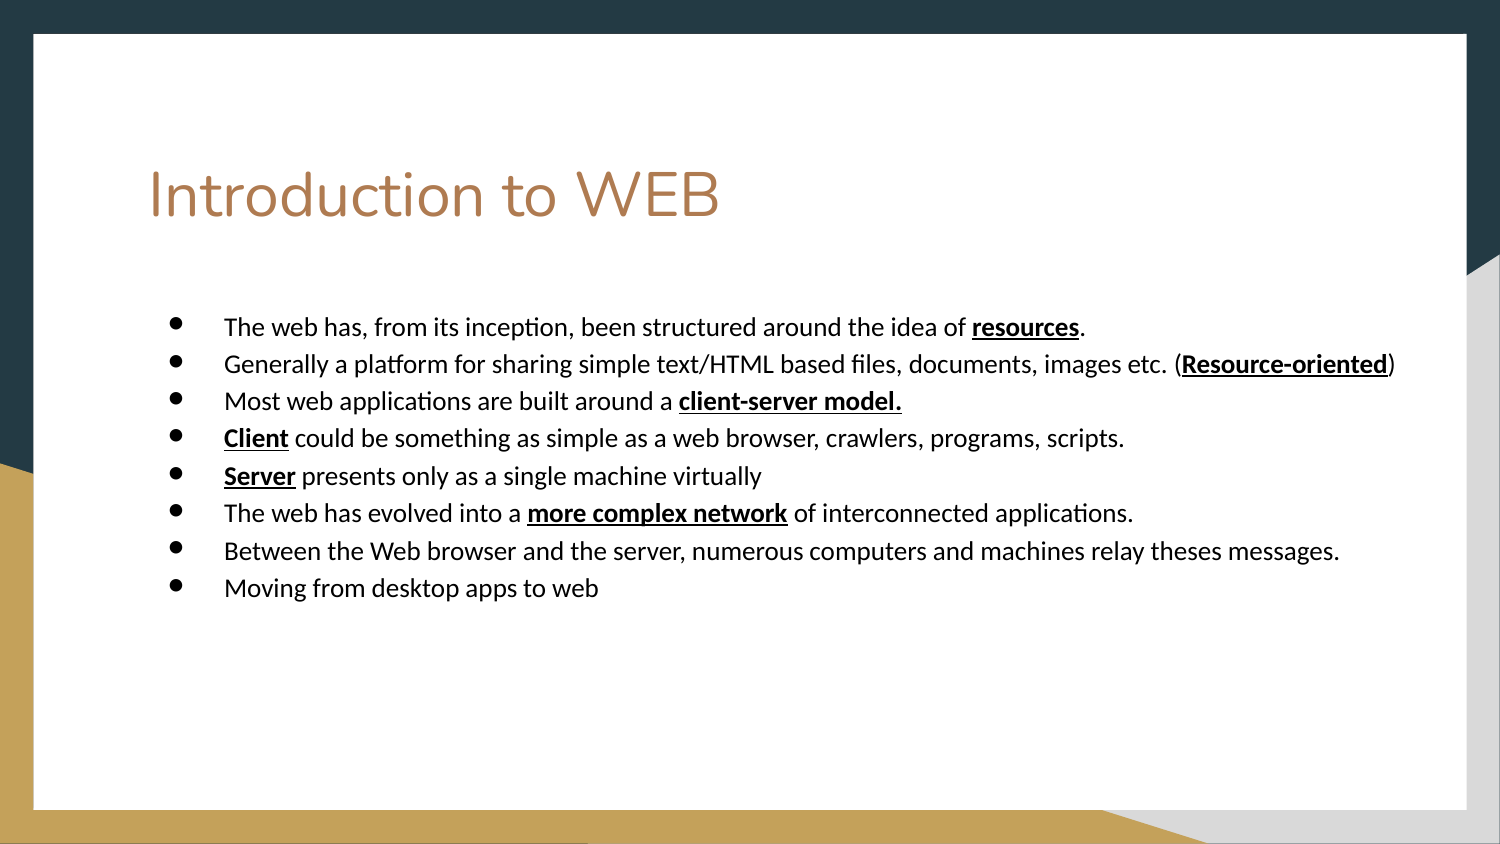

Introduction to WEB
The web has, from its inception, been structured around the idea of resources.
Generally a platform for sharing simple text/HTML based files, documents, images etc. (Resource-oriented)
Most web applications are built around a client-server model.
Client could be something as simple as a web browser, crawlers, programs, scripts.
Server presents only as a single machine virtually
The web has evolved into a more complex network of interconnected applications.
Between the Web browser and the server, numerous computers and machines relay theses messages.
Moving from desktop apps to web